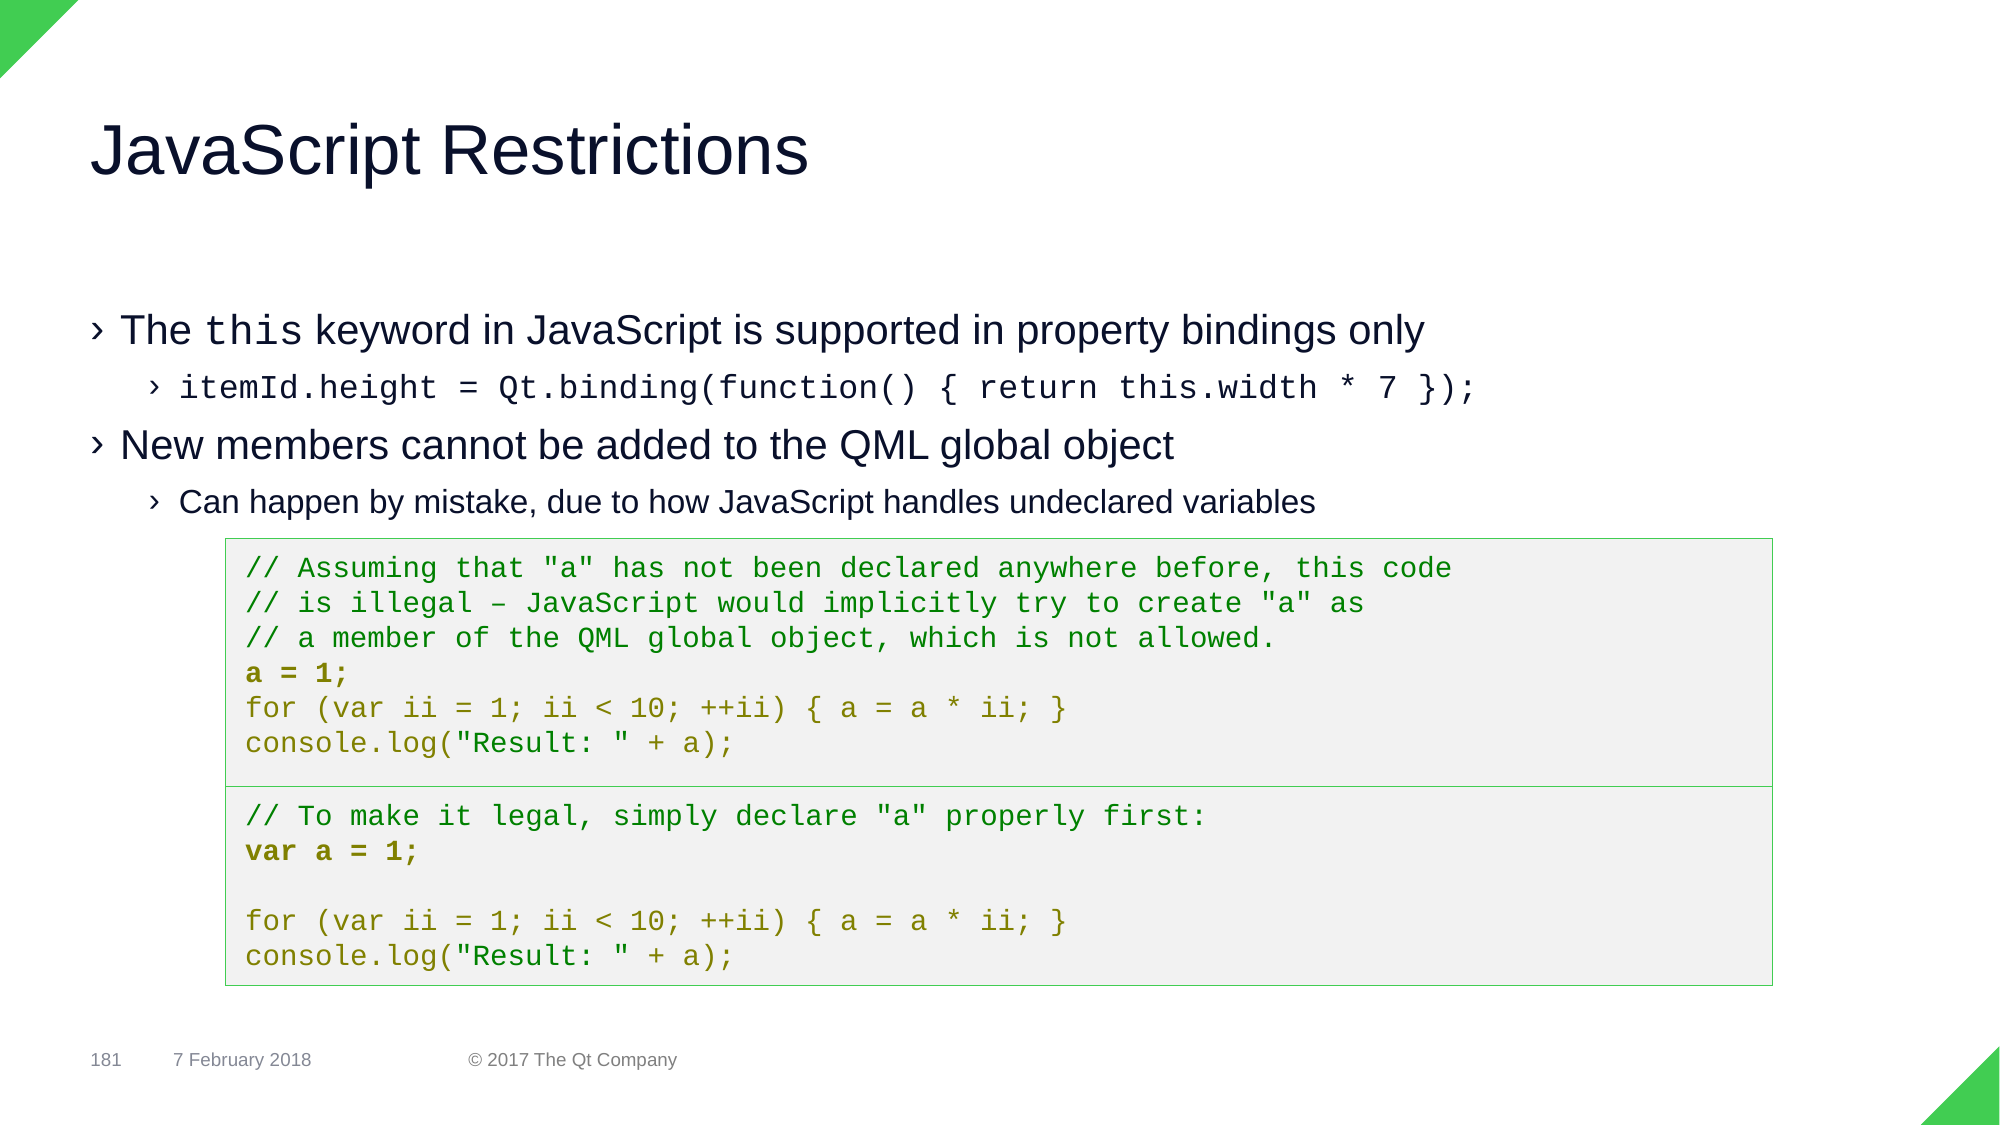

# JavaScript Restrictions
The this keyword in JavaScript is supported in property bindings only
itemId.height = Qt.binding(function() { return this.width * 7 });
New members cannot be added to the QML global object
Can happen by mistake, due to how JavaScript handles undeclared variables

// Assuming that "a" has not been declared anywhere before, this code
// is illegal – JavaScript would implicitly try to create "a" as
// a member of the QML global object, which is not allowed.
a = 1;
for (var ii = 1; ii < 10; ++ii) { a = a * ii; }
console.log("Result: " + a);
// To make it legal, simply declare "a" properly first:
var a = 1;

for (var ii = 1; ii < 10; ++ii) { a = a * ii; }
console.log("Result: " + a);
181
© 2017 The Qt Company
7 February 2018